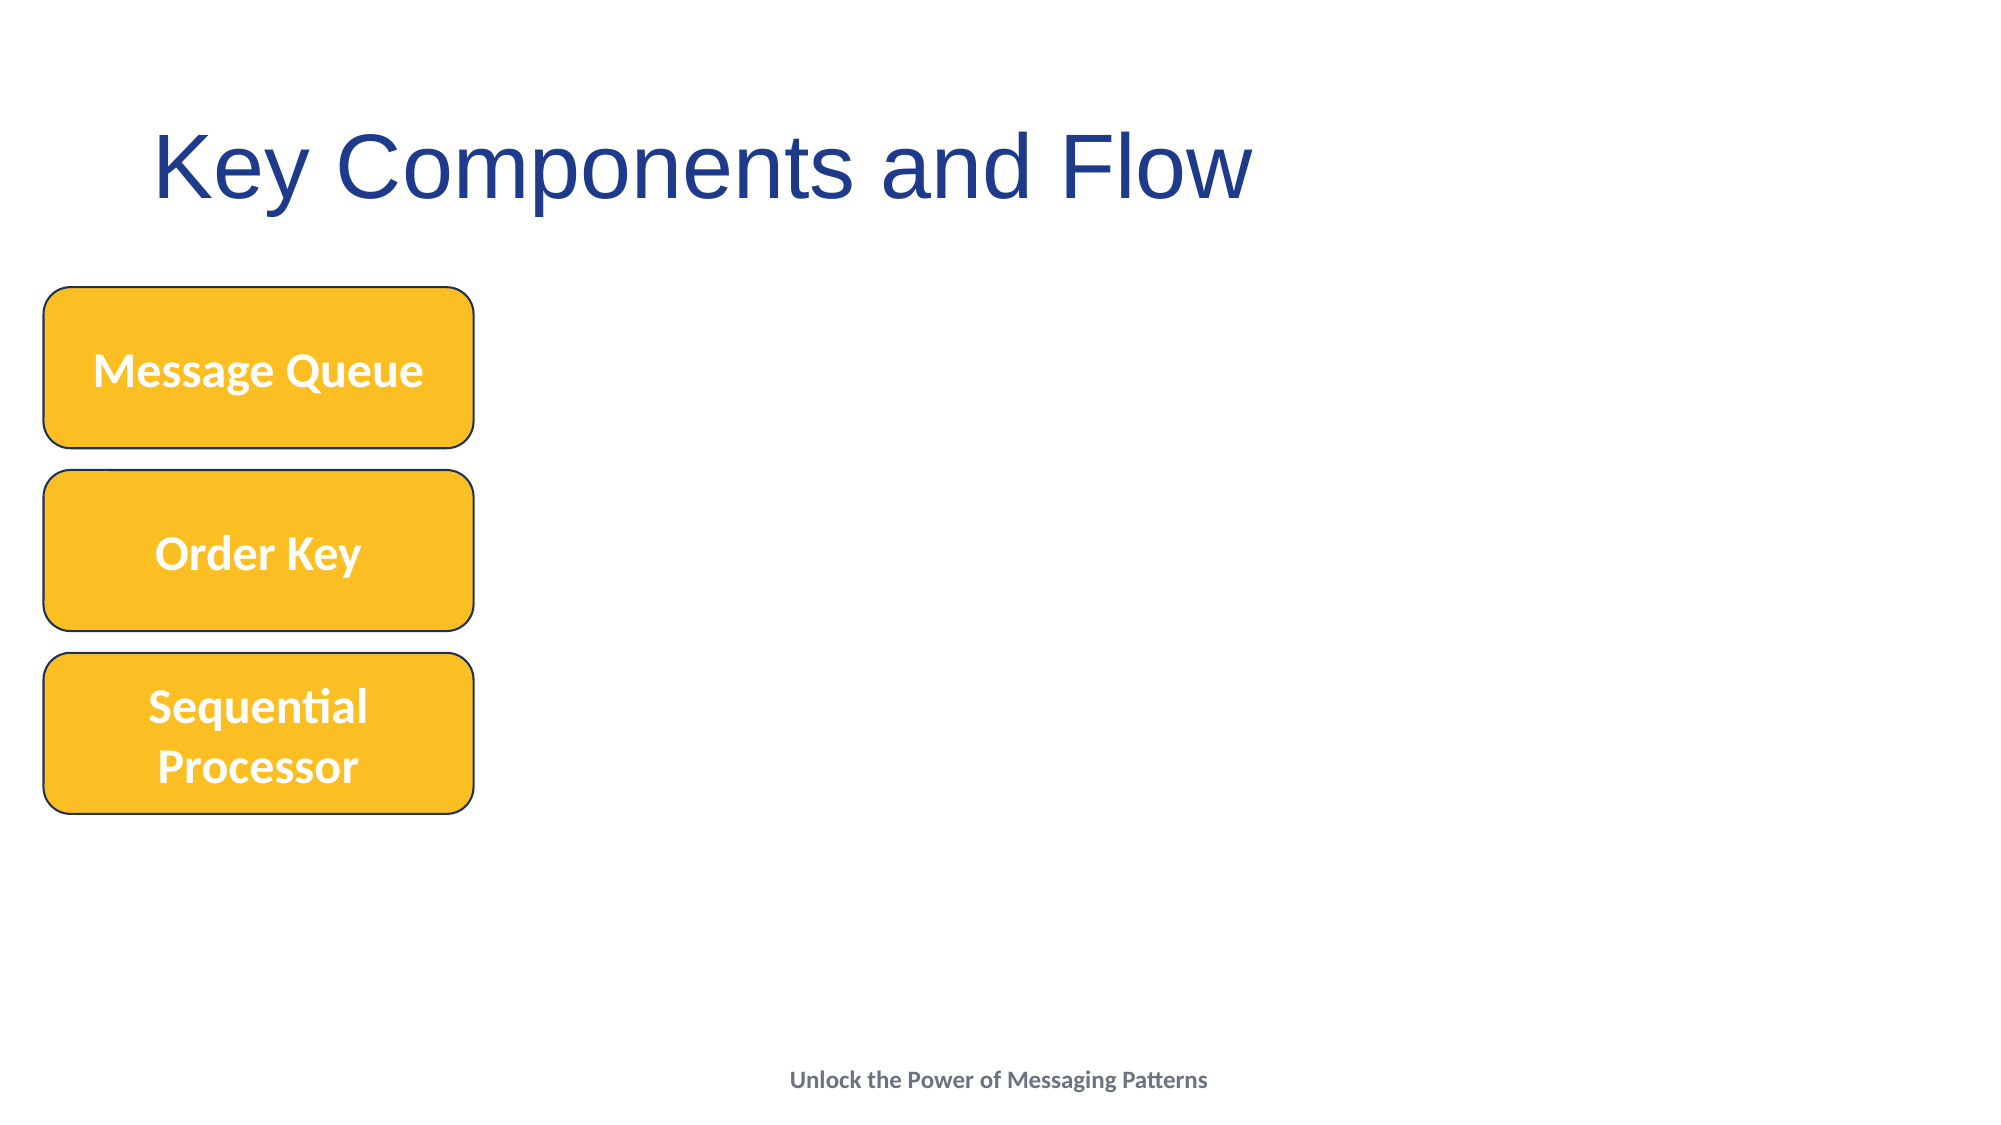

# Key Components and Flow
Message Queue
Order Key
Sequential Processor